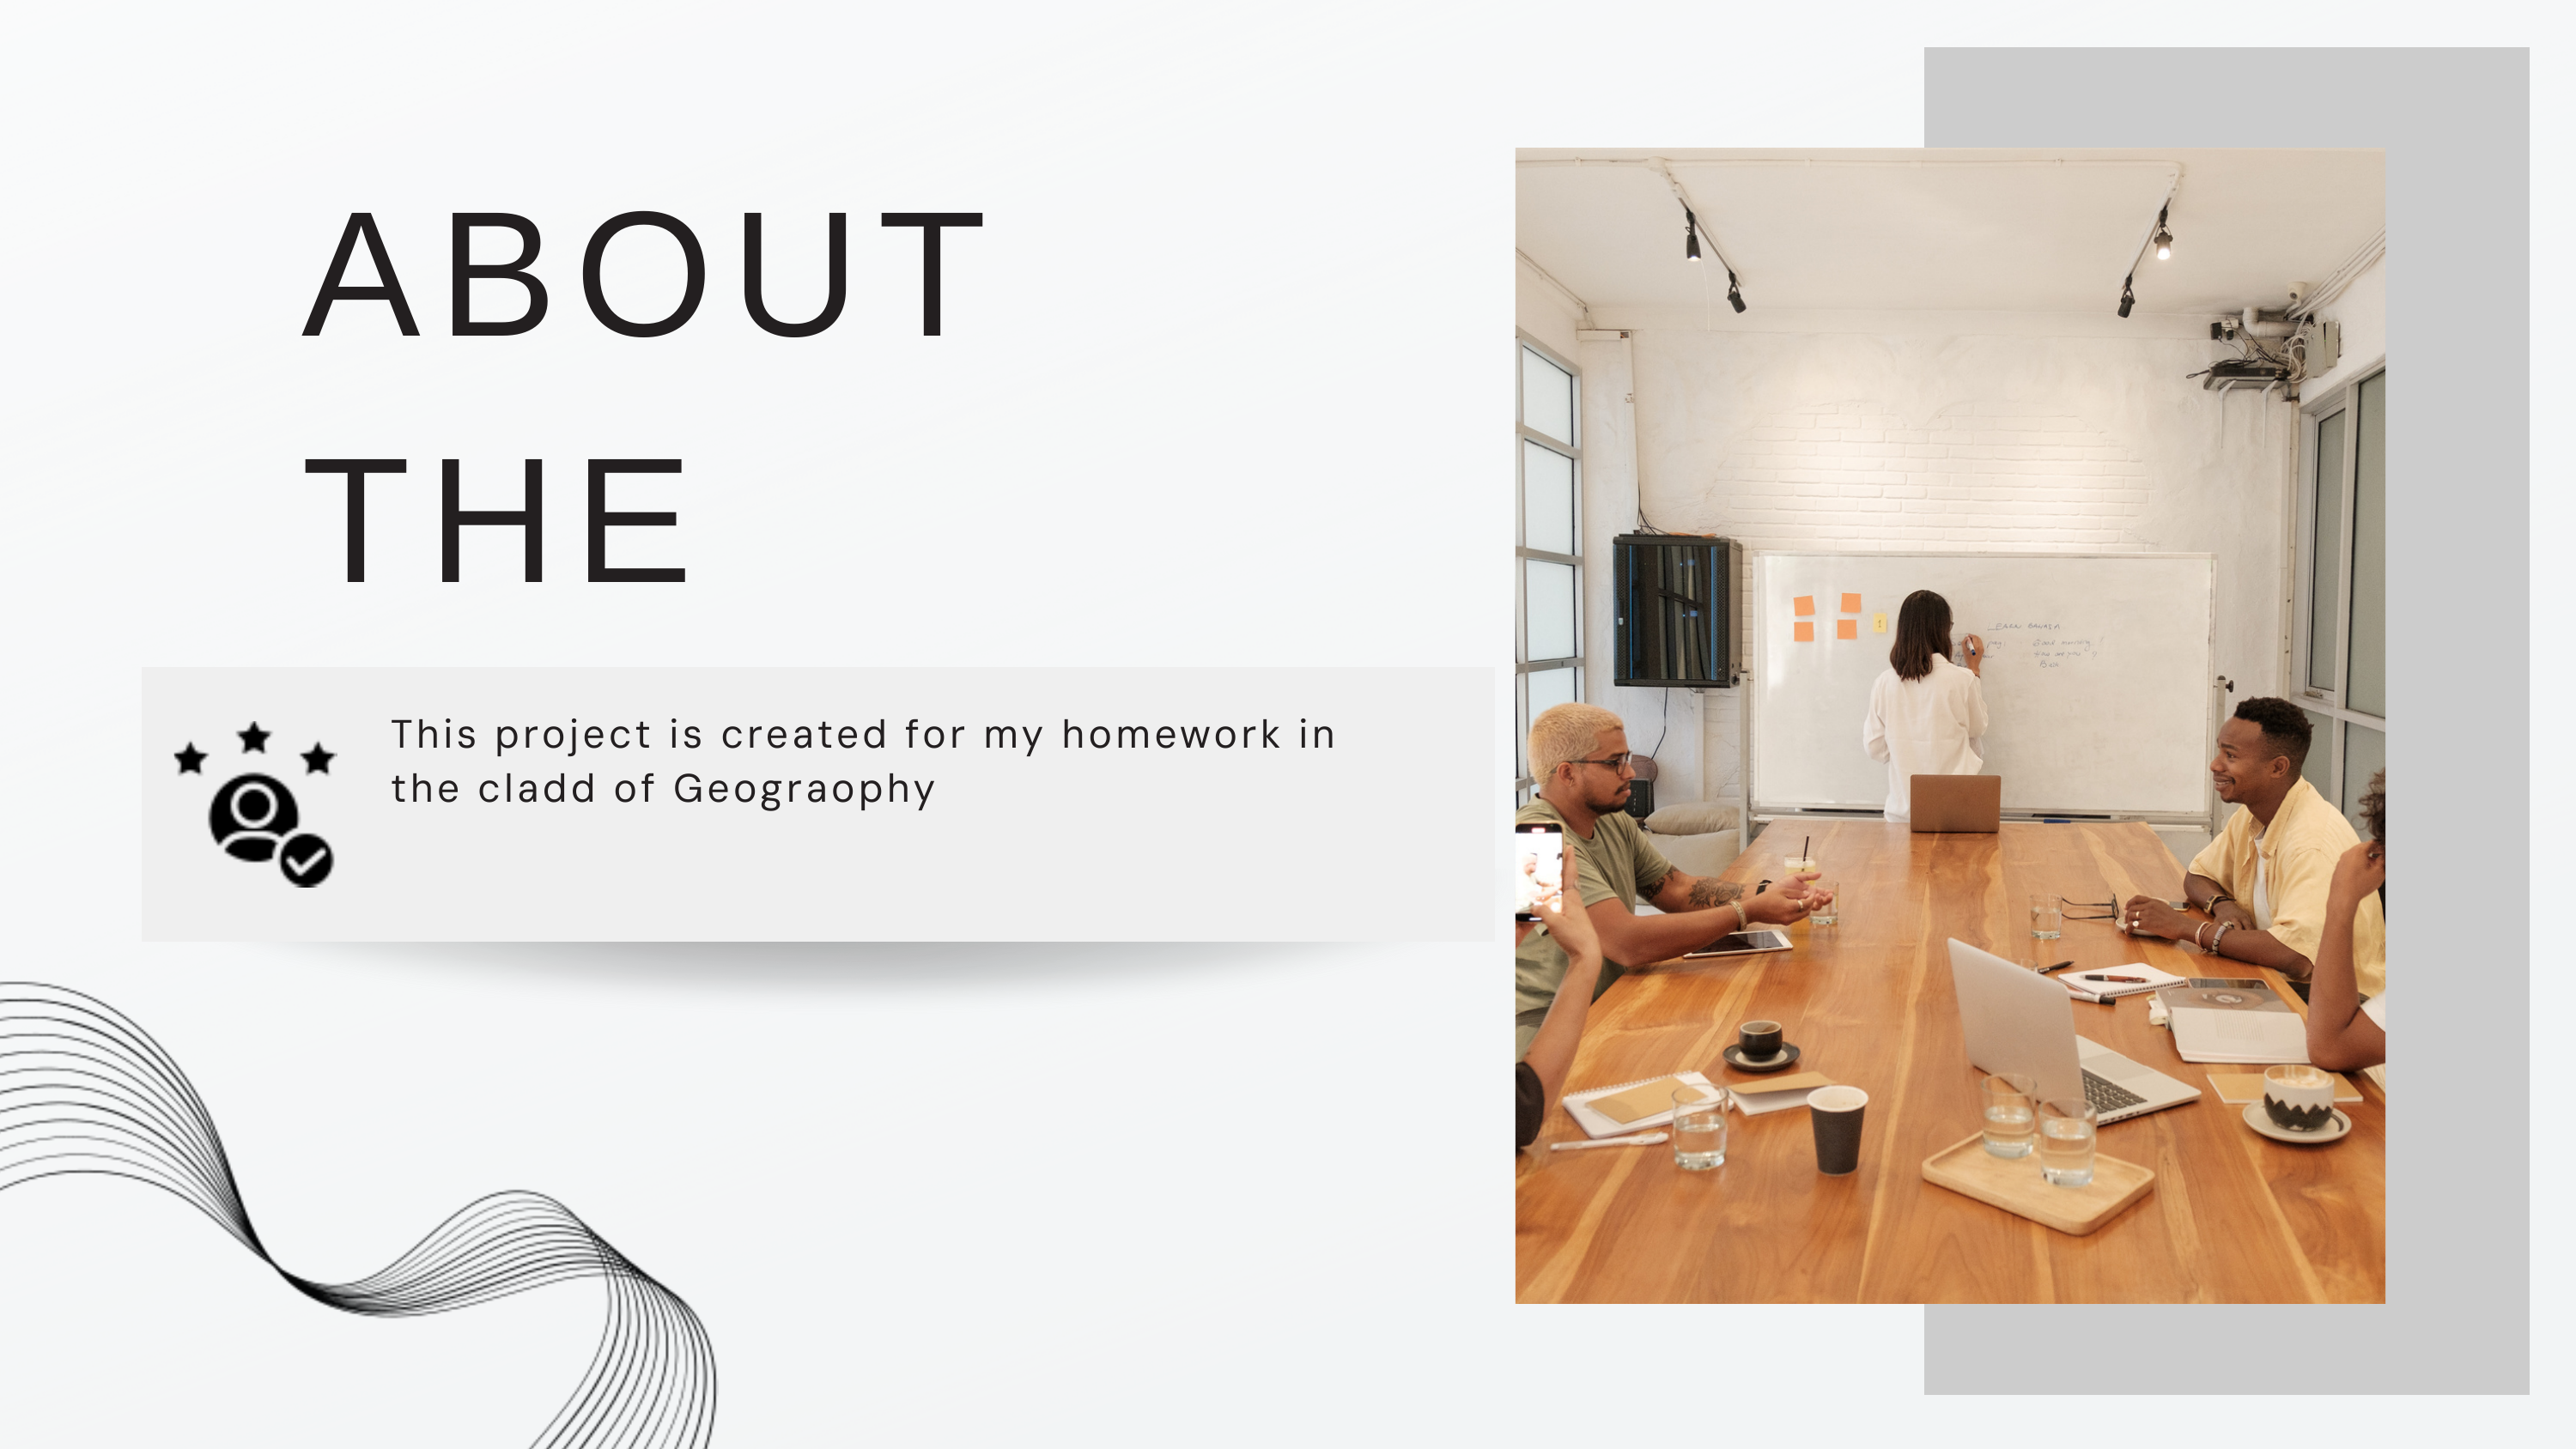

ABOUT THE PROJECT

This project is created for my homework in the cladd of Geograophy